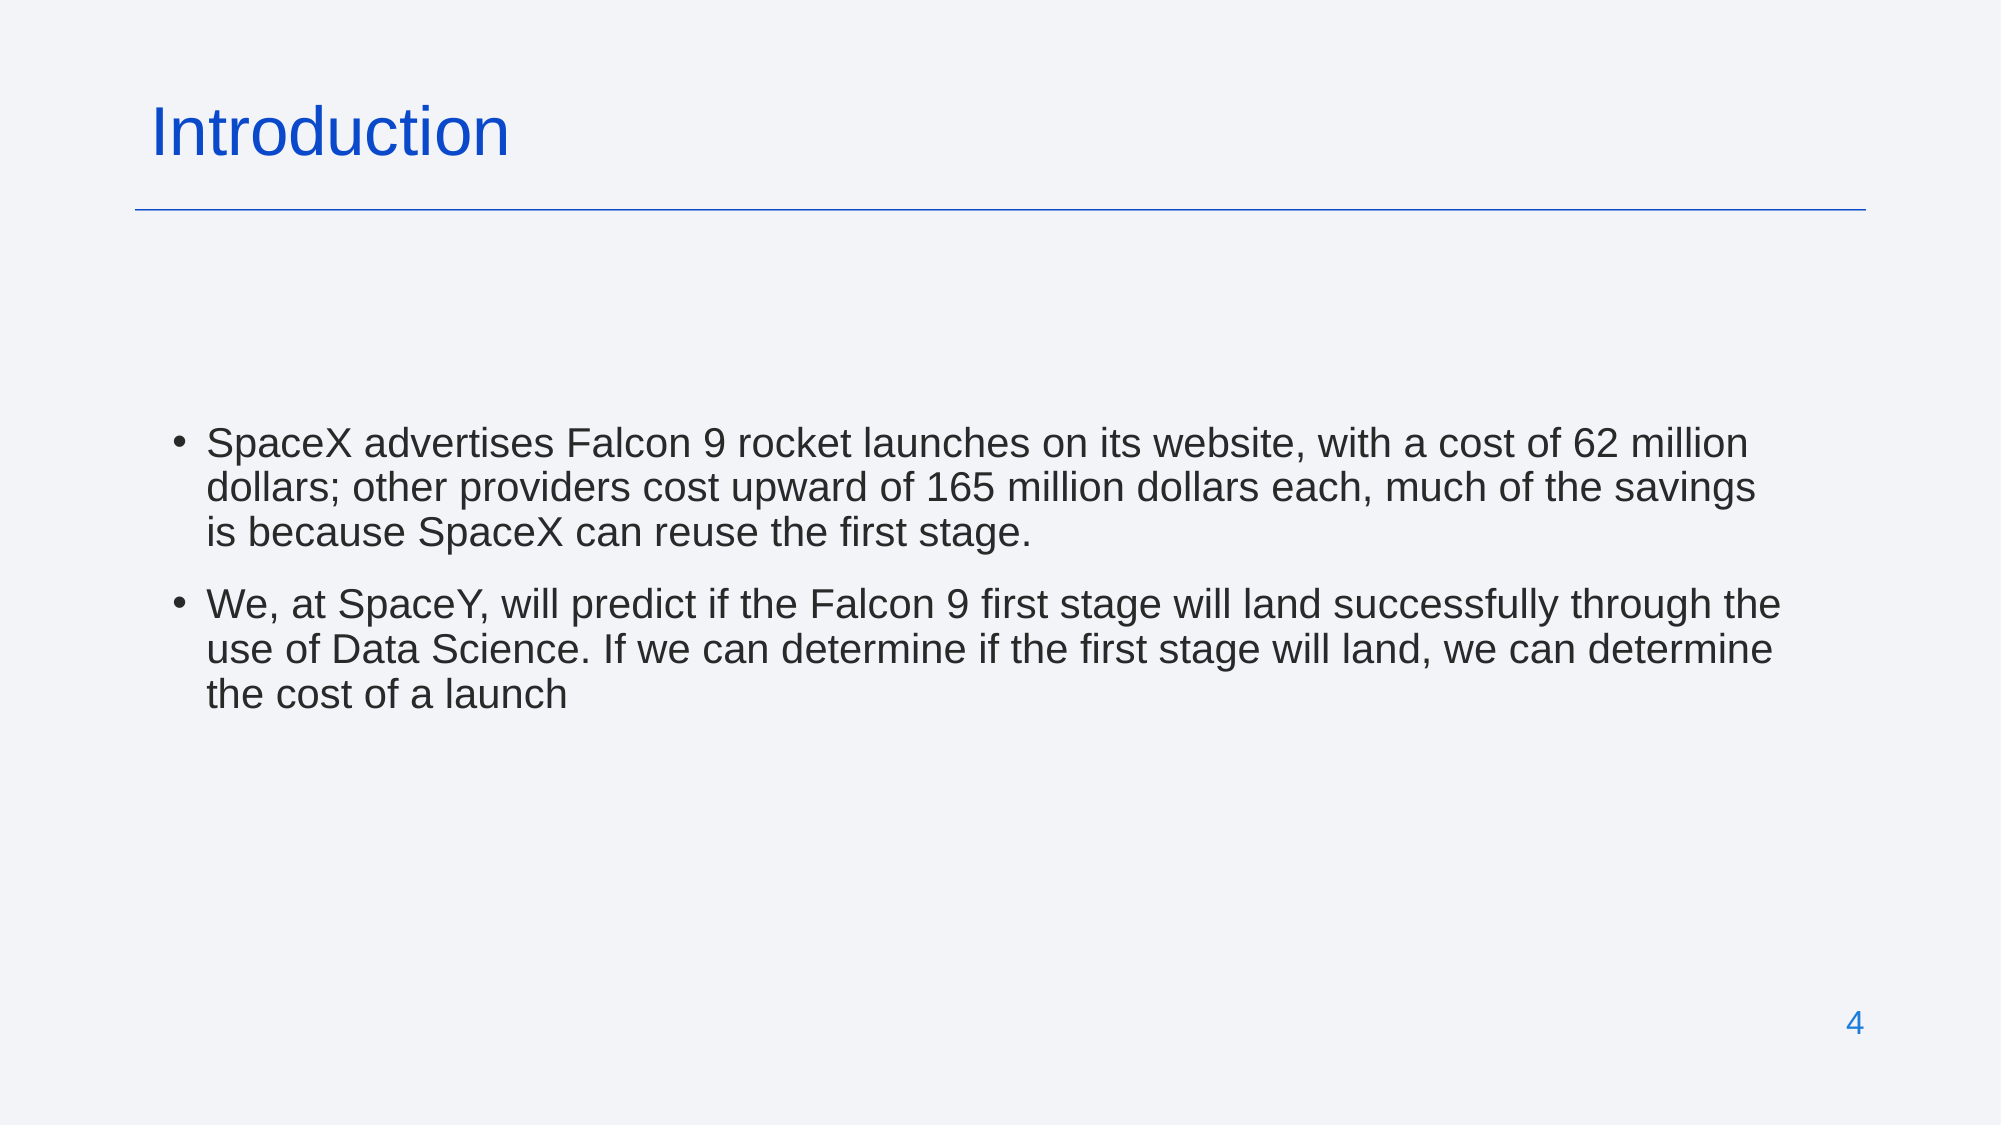

Introduction
SpaceX advertises Falcon 9 rocket launches on its website, with a cost of 62 million dollars; other providers cost upward of 165 million dollars each, much of the savings is because SpaceX can reuse the first stage.
We, at SpaceY, will predict if the Falcon 9 first stage will land successfully through the use of Data Science. If we can determine if the first stage will land, we can determine the cost of a launch
4